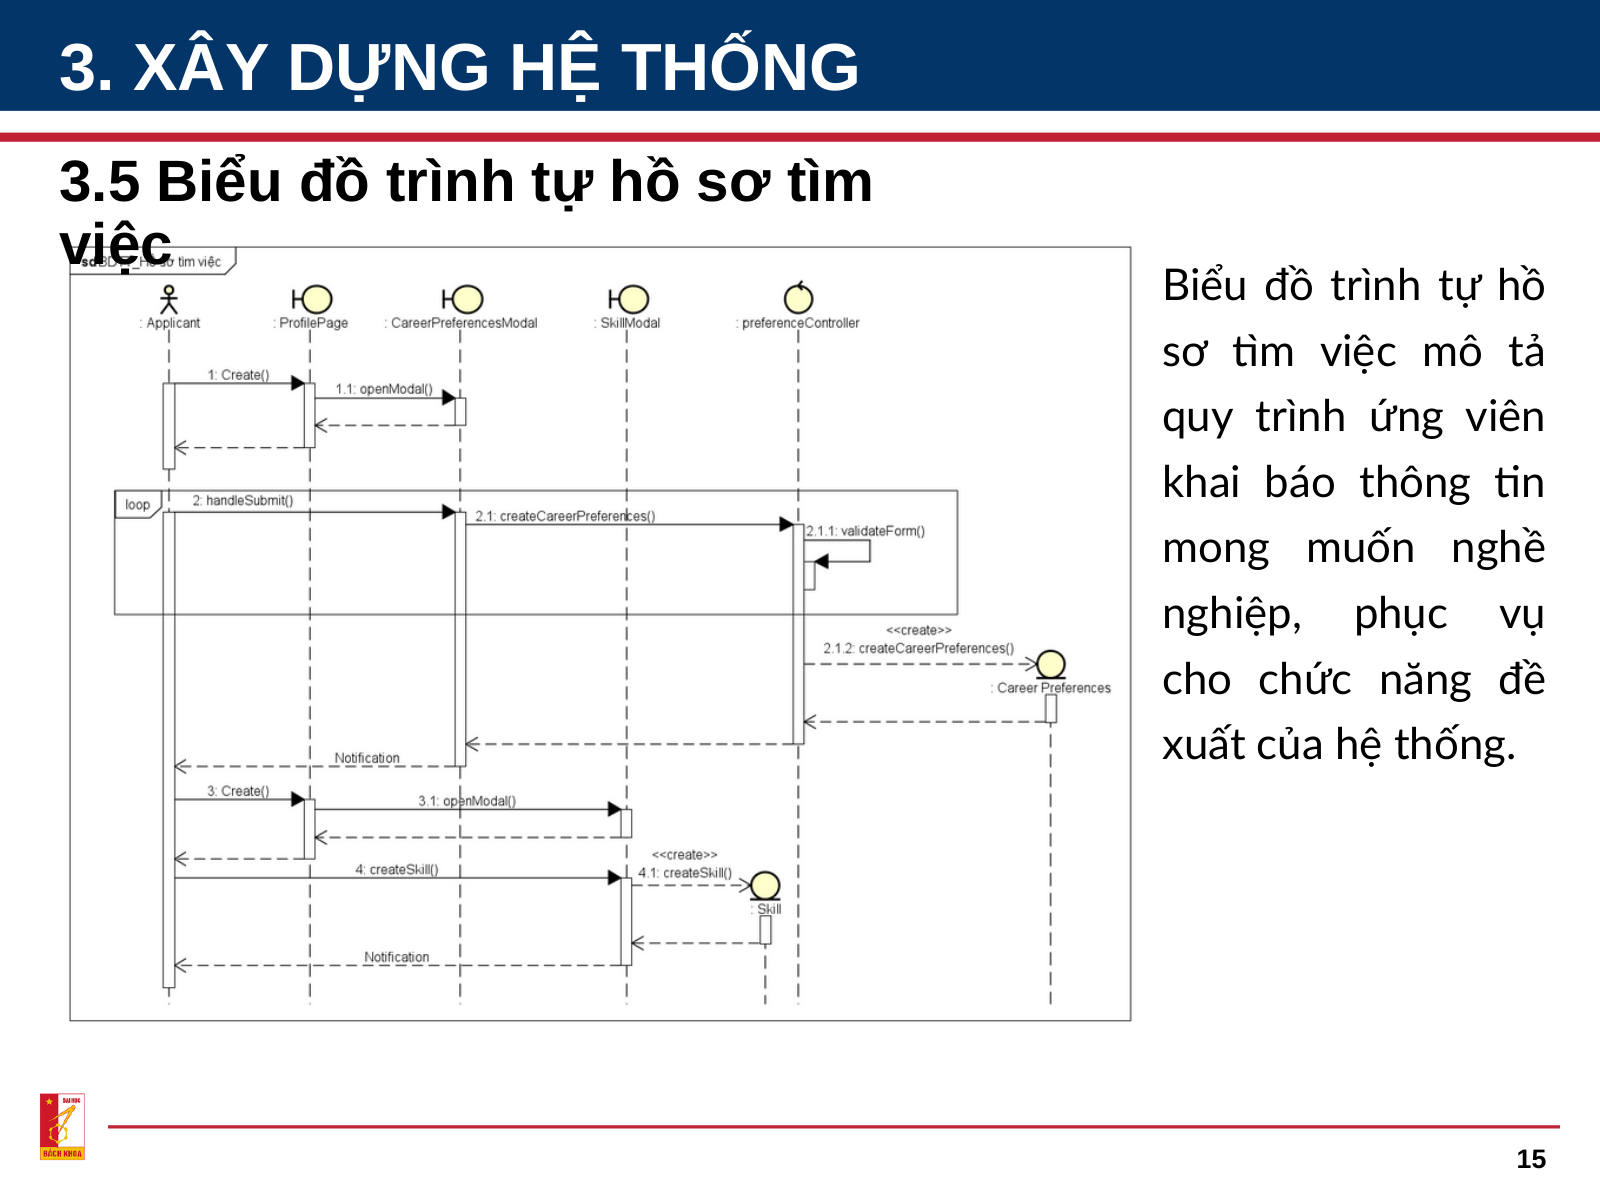

3. XÂY DỰNG HỆ THỐNG
3.5 Biểu đồ trình tự hồ sơ tìm việc

Biểu đồ trình tự hồ sơ tìm việc mô tả quy trình ứng viên khai báo thông tin mong muốn nghề nghiệp, phục vụ cho chức năng đề xuất của hệ thống.
15